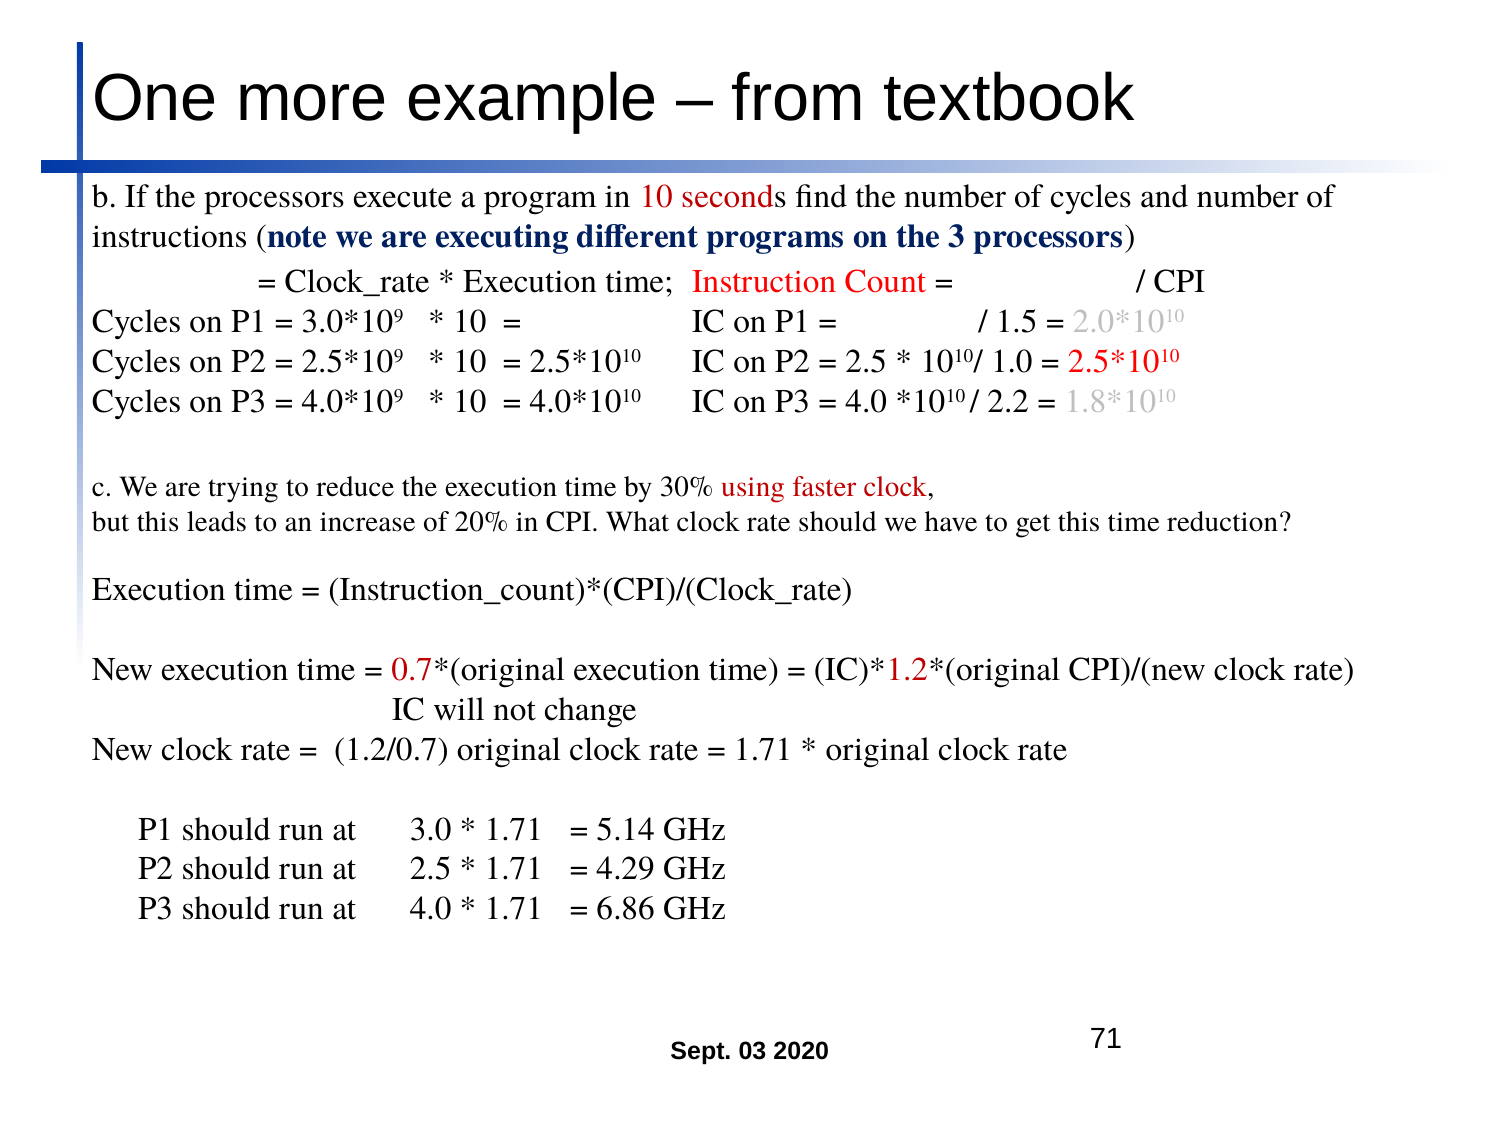

One more example – from textbook
b. If the processors execute a program in 10 seconds find the number of cycles and number of instructions (note we are executing different programs on the 3 processors)
Total cycles = Clock_rate * Execution time;  	Instruction Count = Total_cycles / CPI
Cycles on P1 = 3.0*109	* 10	= 3.0*1010	IC on P1 = 3.0 * 1010 / 1.5 = 2.0*1010
Cycles on P2 = 2.5*109	* 10	= 2.5*1010	IC on P2 = 2.5 * 1010/ 1.0 = 2.5*1010
Cycles on P3 = 4.0*109	* 10	= 4.0*1010 	IC on P3 = 4.0 *1010 / 2.2 = 1.8*1010
c. We are trying to reduce the execution time by 30% using faster clock,
but this leads to an increase of 20% in CPI. What clock rate should we have to get this time reduction?
Execution time = (Instruction_count)*(CPI)/(Clock_rate)

New execution time = 0.7*(original execution time) = (IC)*1.2*(original CPI)/(new clock rate)
		IC will not change
New clock rate =  (1.2/0.7) original clock rate = 1.71 * original clock rate

	P1 should run at    	3.0 * 1.71	= 5.14 GHz
	P2 should run at	2.5 * 1.71	= 4.29 GHz
	P3 should run at	4.0 * 1.71	= 6.86 GHz
Sept. 03 2020
71